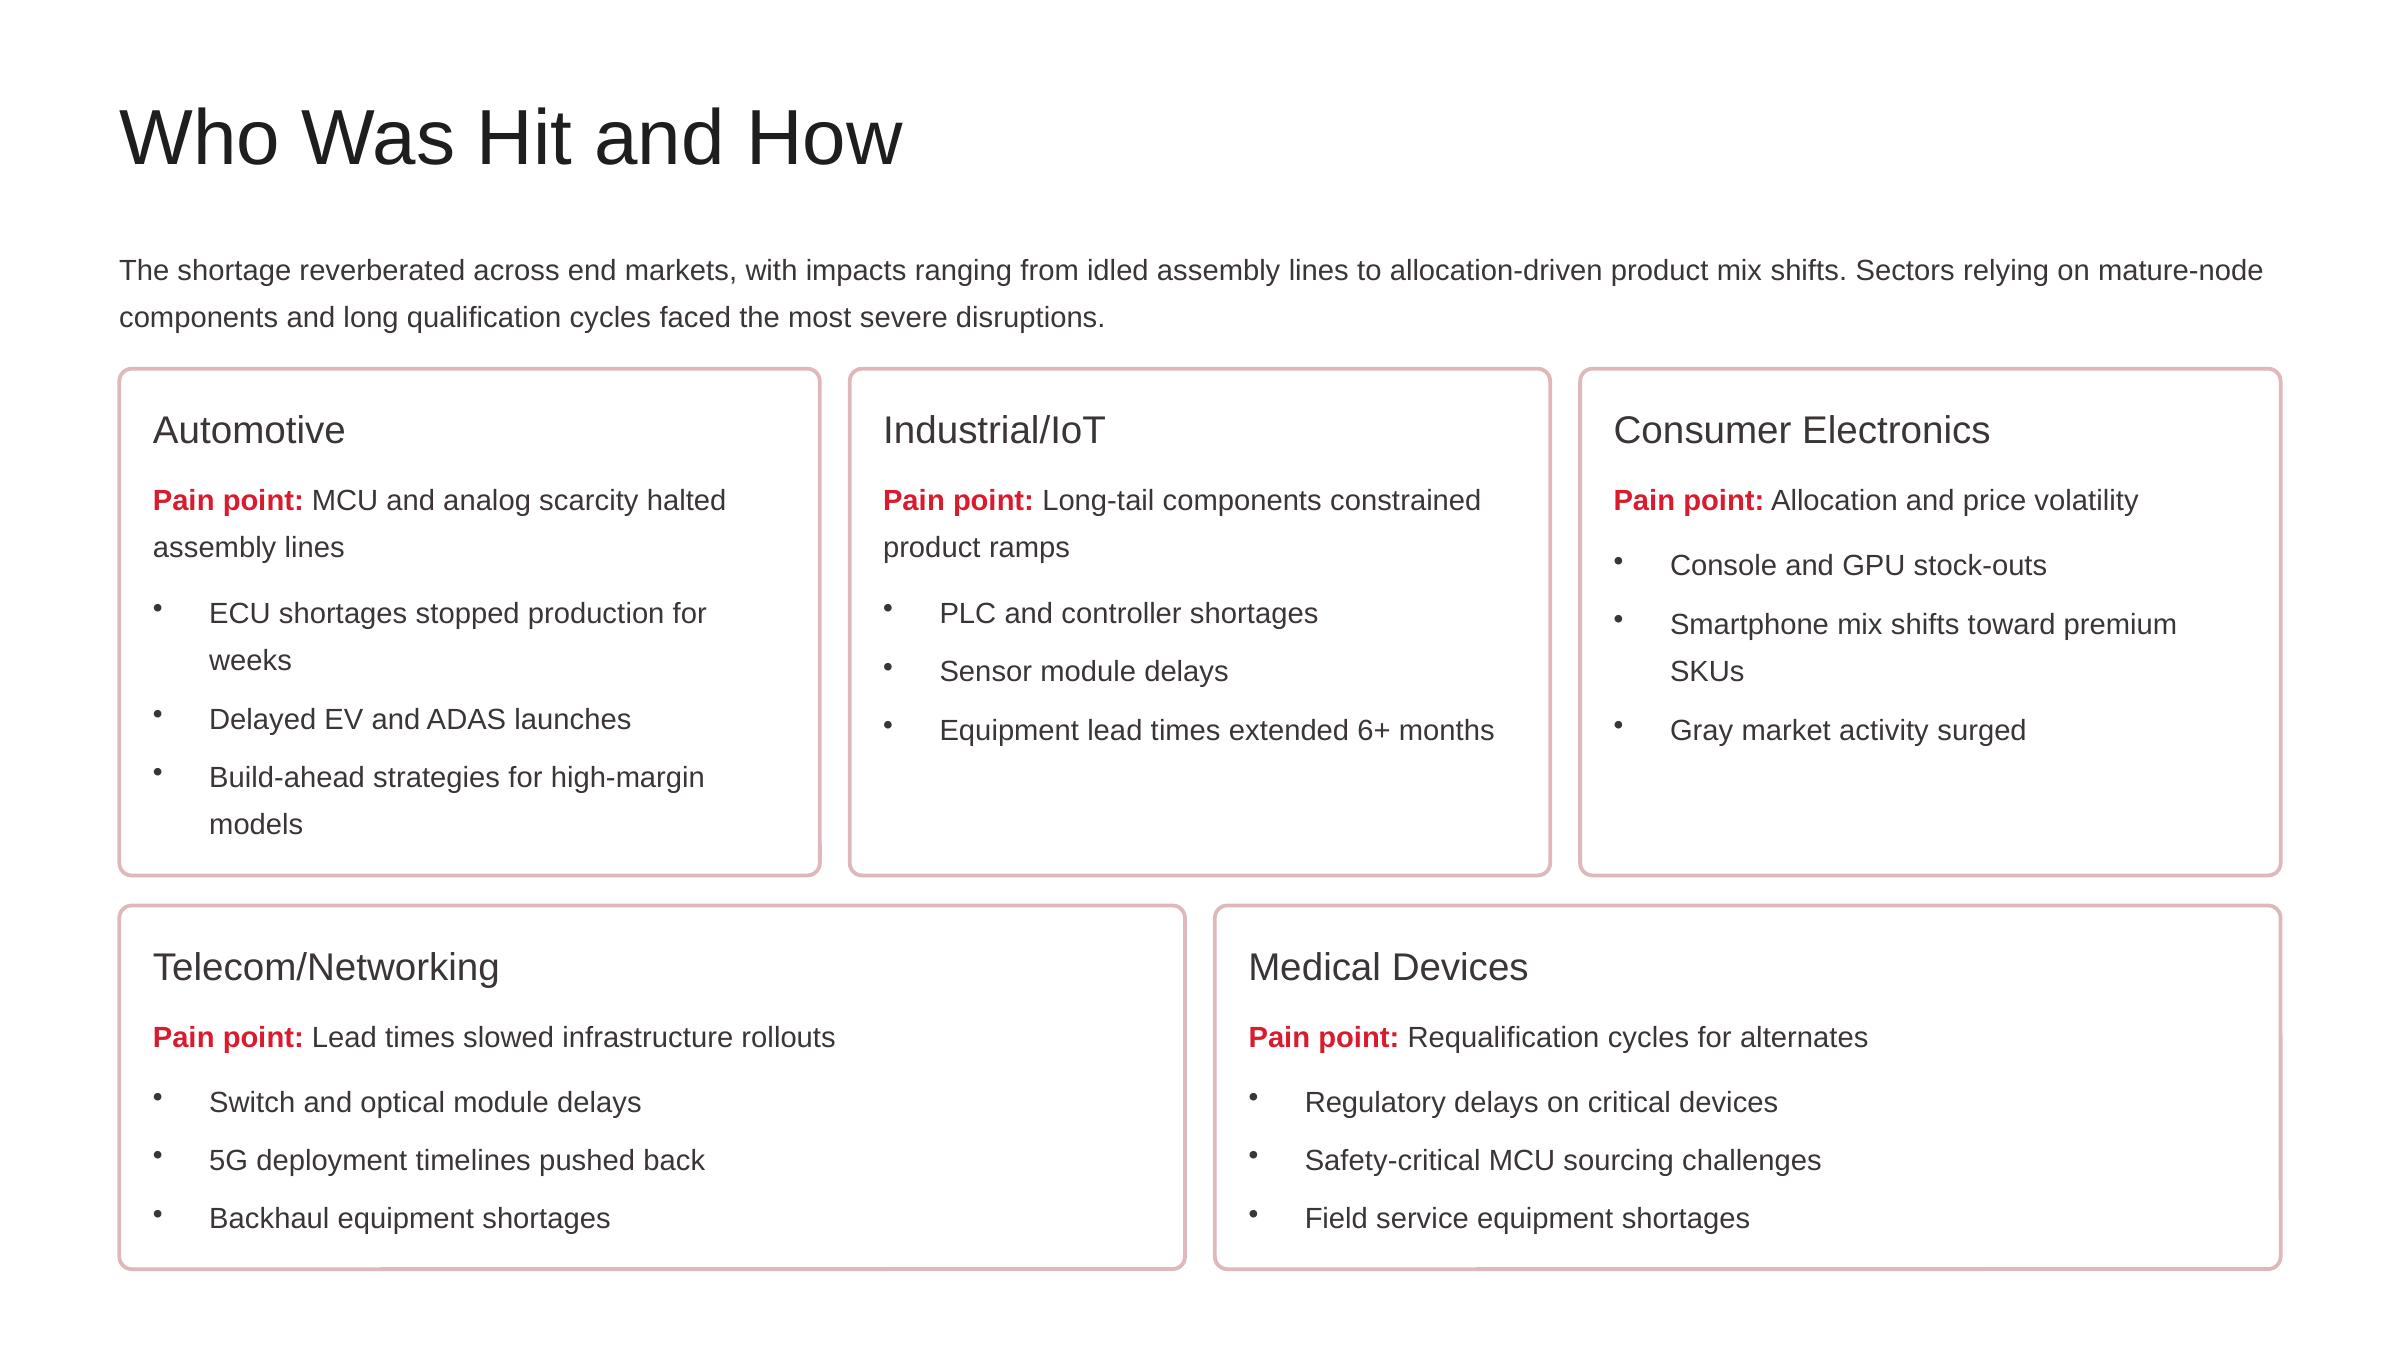

Who Was Hit and How
The shortage reverberated across end markets, with impacts ranging from idled assembly lines to allocation-driven product mix shifts. Sectors relying on mature-node components and long qualification cycles faced the most severe disruptions.

Automotive
Industrial/IoT
Consumer Electronics
Pain point: MCU and analog scarcity halted assembly lines
Pain point: Long-tail components constrained product ramps
Pain point: Allocation and price volatility
Console and GPU stock-outs
ECU shortages stopped production for weeks
PLC and controller shortages
Smartphone mix shifts toward premium SKUs
Sensor module delays
Delayed EV and ADAS launches
Equipment lead times extended 6+ months
Gray market activity surged
Build-ahead strategies for high-margin models

Telecom/Networking
Medical Devices
Pain point: Lead times slowed infrastructure rollouts
Pain point: Requalification cycles for alternates
Switch and optical module delays
Regulatory delays on critical devices
5G deployment timelines pushed back
Safety-critical MCU sourcing challenges
Backhaul equipment shortages
Field service equipment shortages